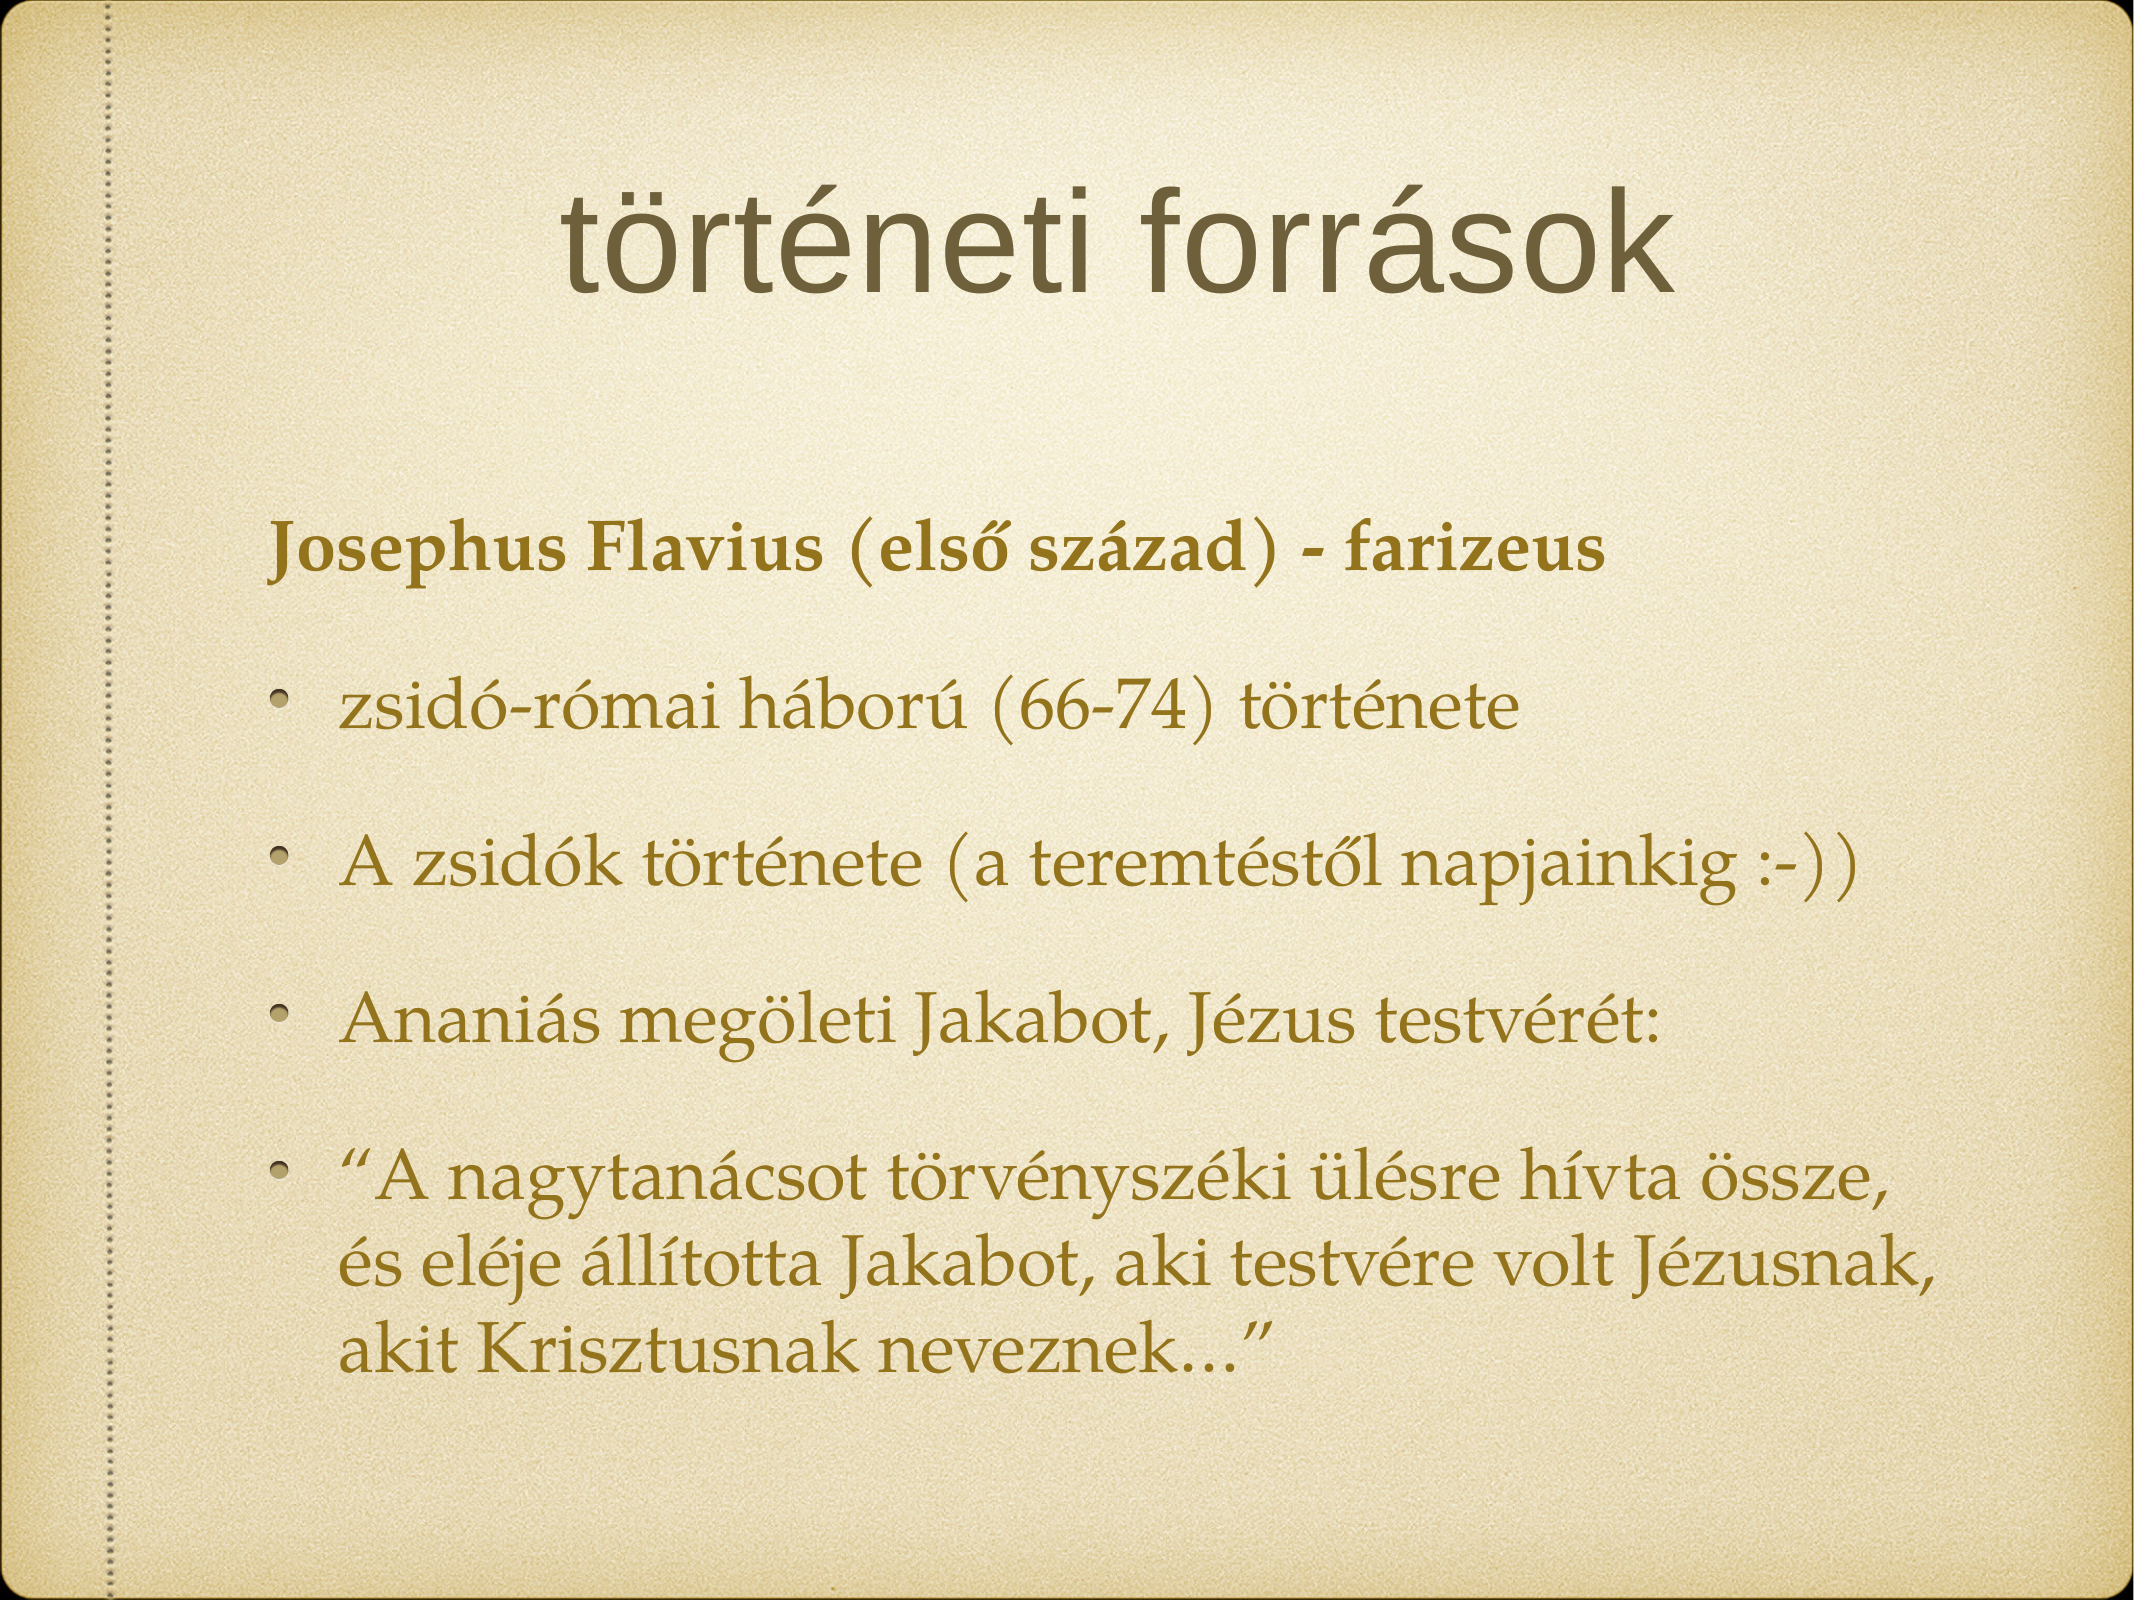

# történeti források
Josephus Flavius (első század) - farizeus
zsidó-római háború (66-74) története
A zsidók története (a teremtéstől napjainkig :-))
Ananiás megöleti Jakabot, Jézus testvérét:
“A nagytanácsot törvényszéki ülésre hívta össze, és eléje állította Jakabot, aki testvére volt Jézusnak, akit Krisztusnak neveznek…”